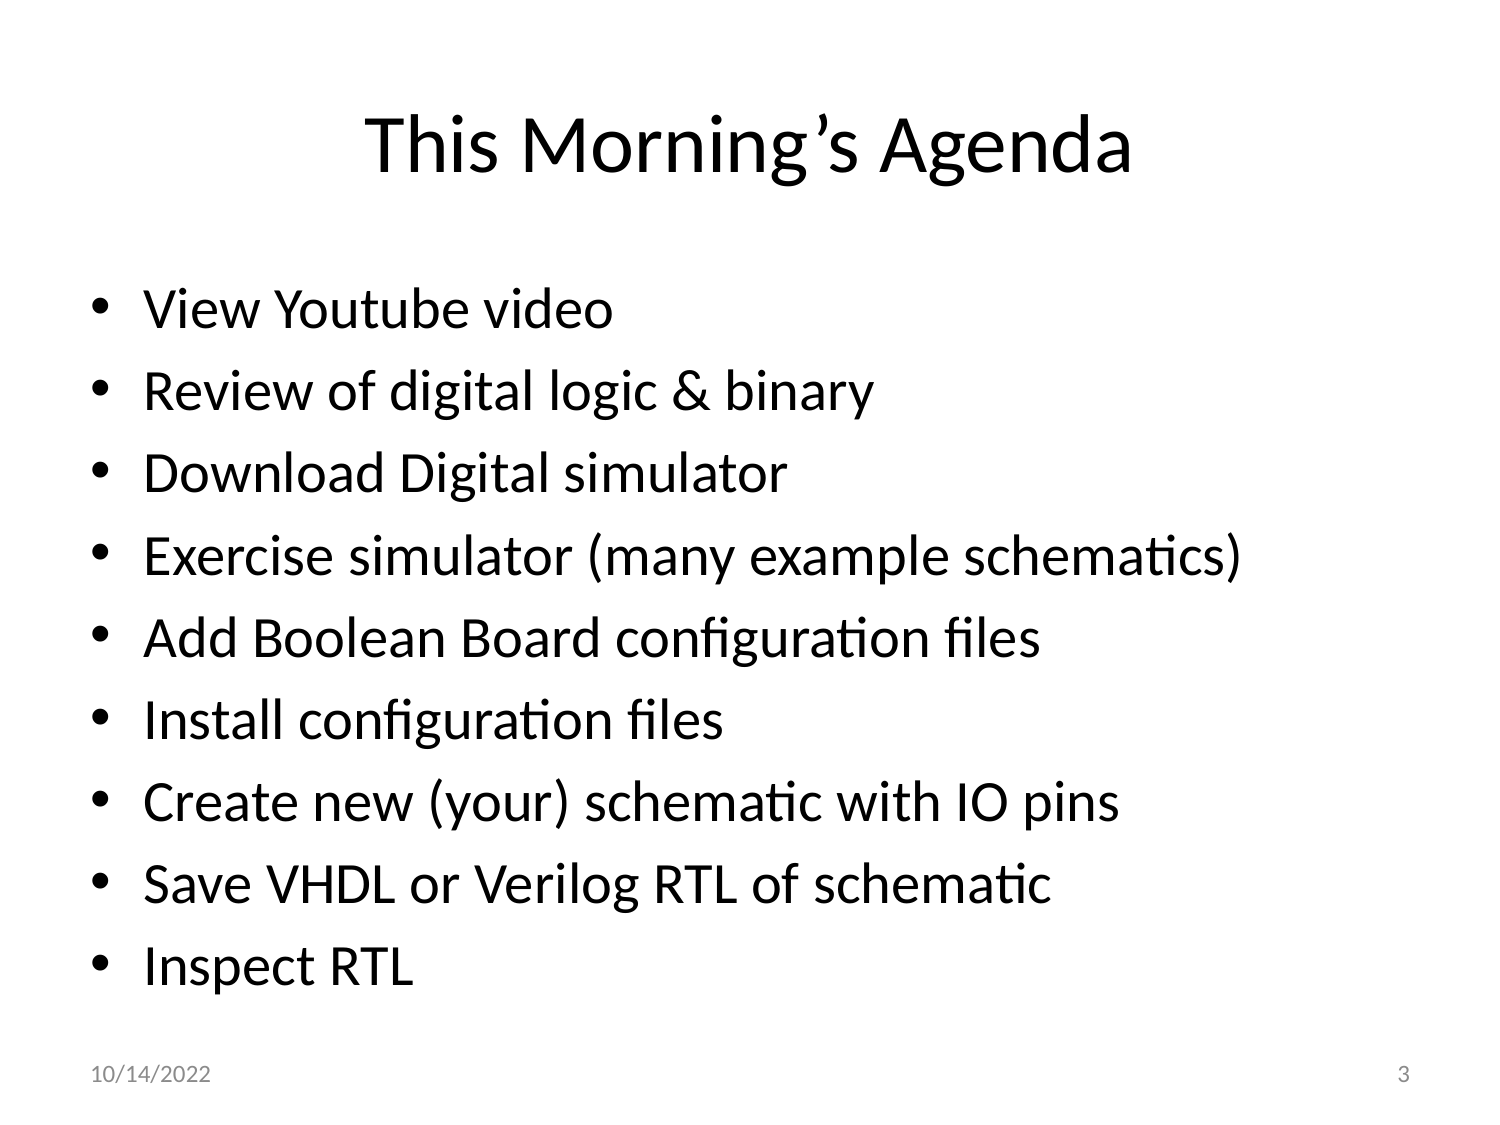

# This Morning’s Agenda
View Youtube video
Review of digital logic & binary
Download Digital simulator
Exercise simulator (many example schematics)
Add Boolean Board configuration files
Install configuration files
Create new (your) schematic with IO pins
Save VHDL or Verilog RTL of schematic
Inspect RTL
10/14/2022
3